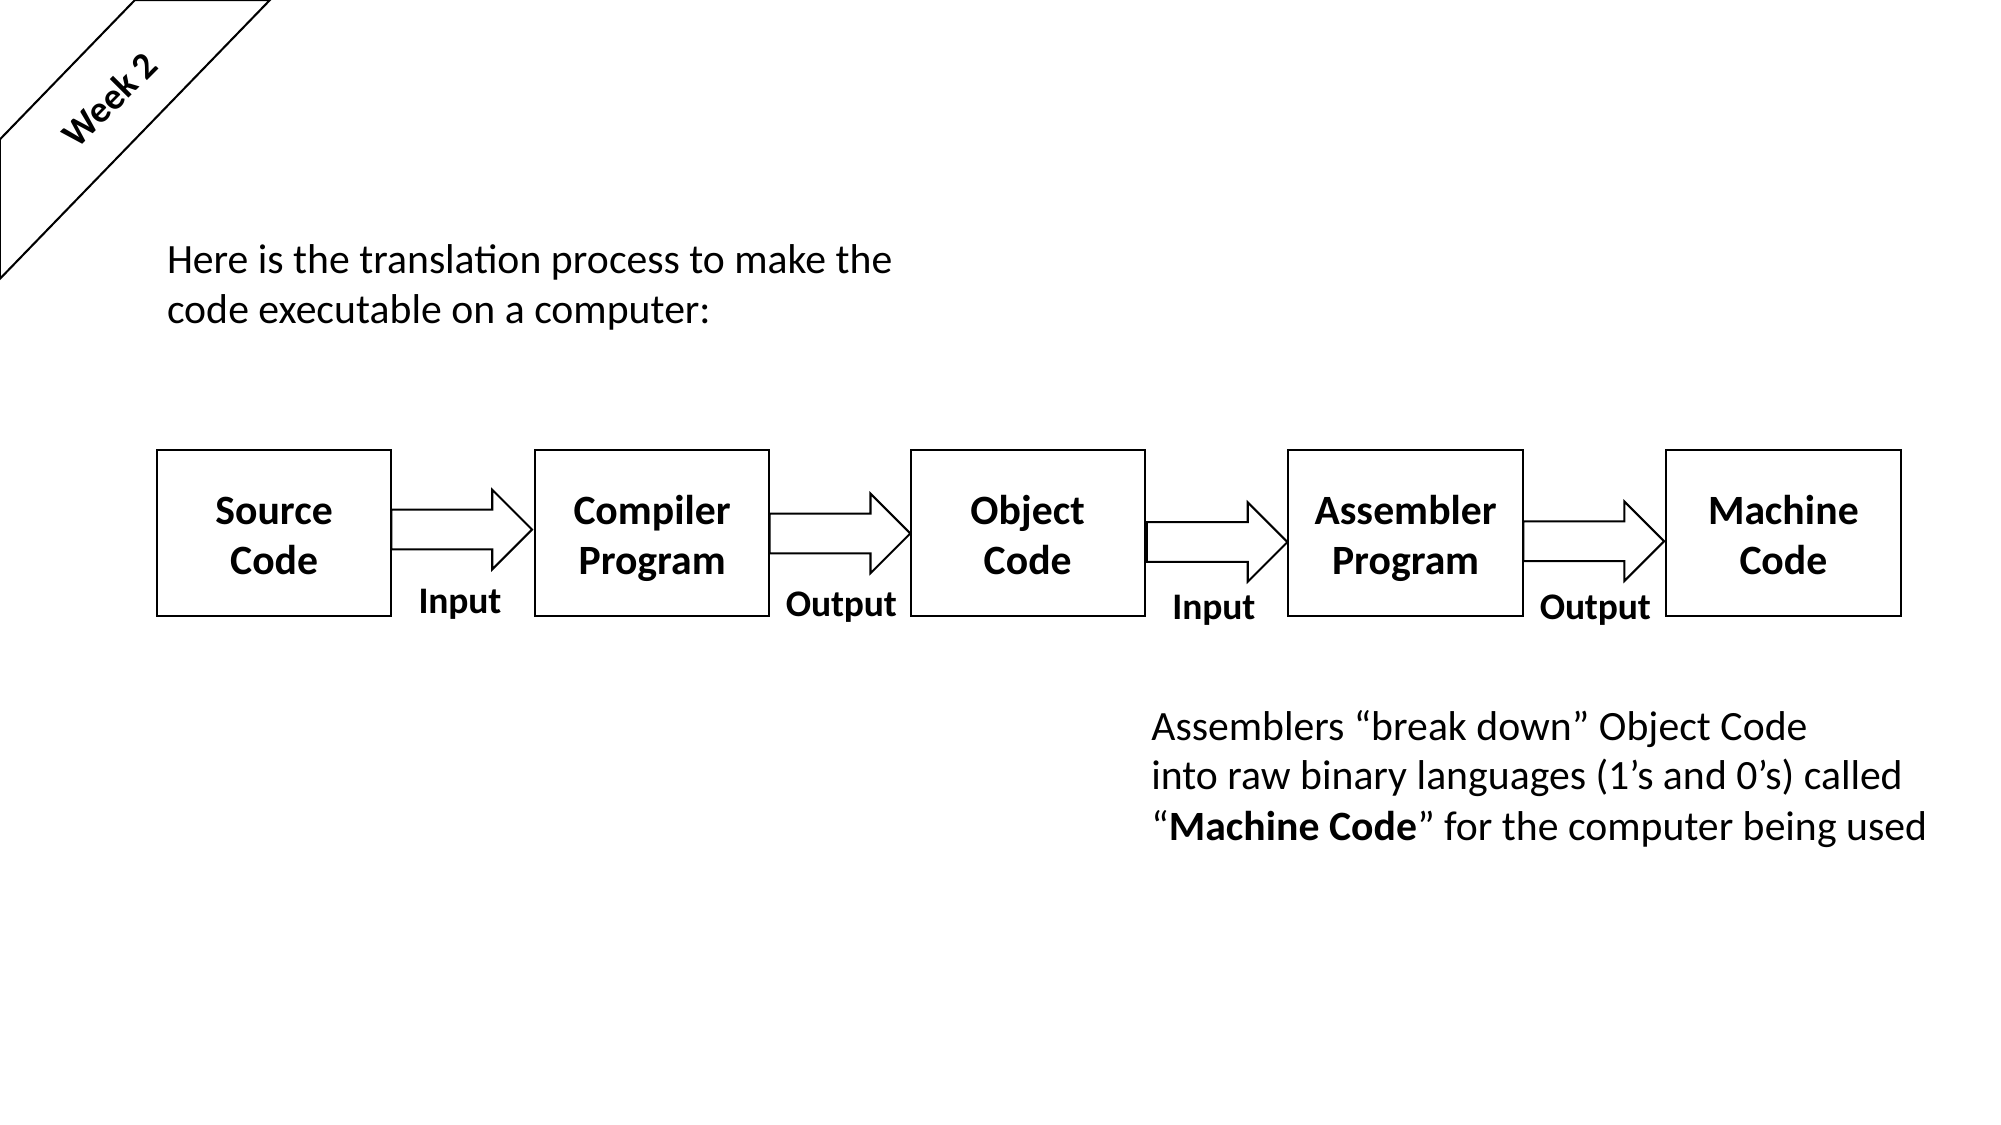

Week 2
Here is the translation process to make the
code executable on a computer:
Source
Code
Compiler
Program
Object Code
Assembler Program
Machine Code

Input
Output
Input
Output
Assemblers “break down” Object Code
into raw binary languages (1’s and 0’s) called
“Machine Code” for the computer being used